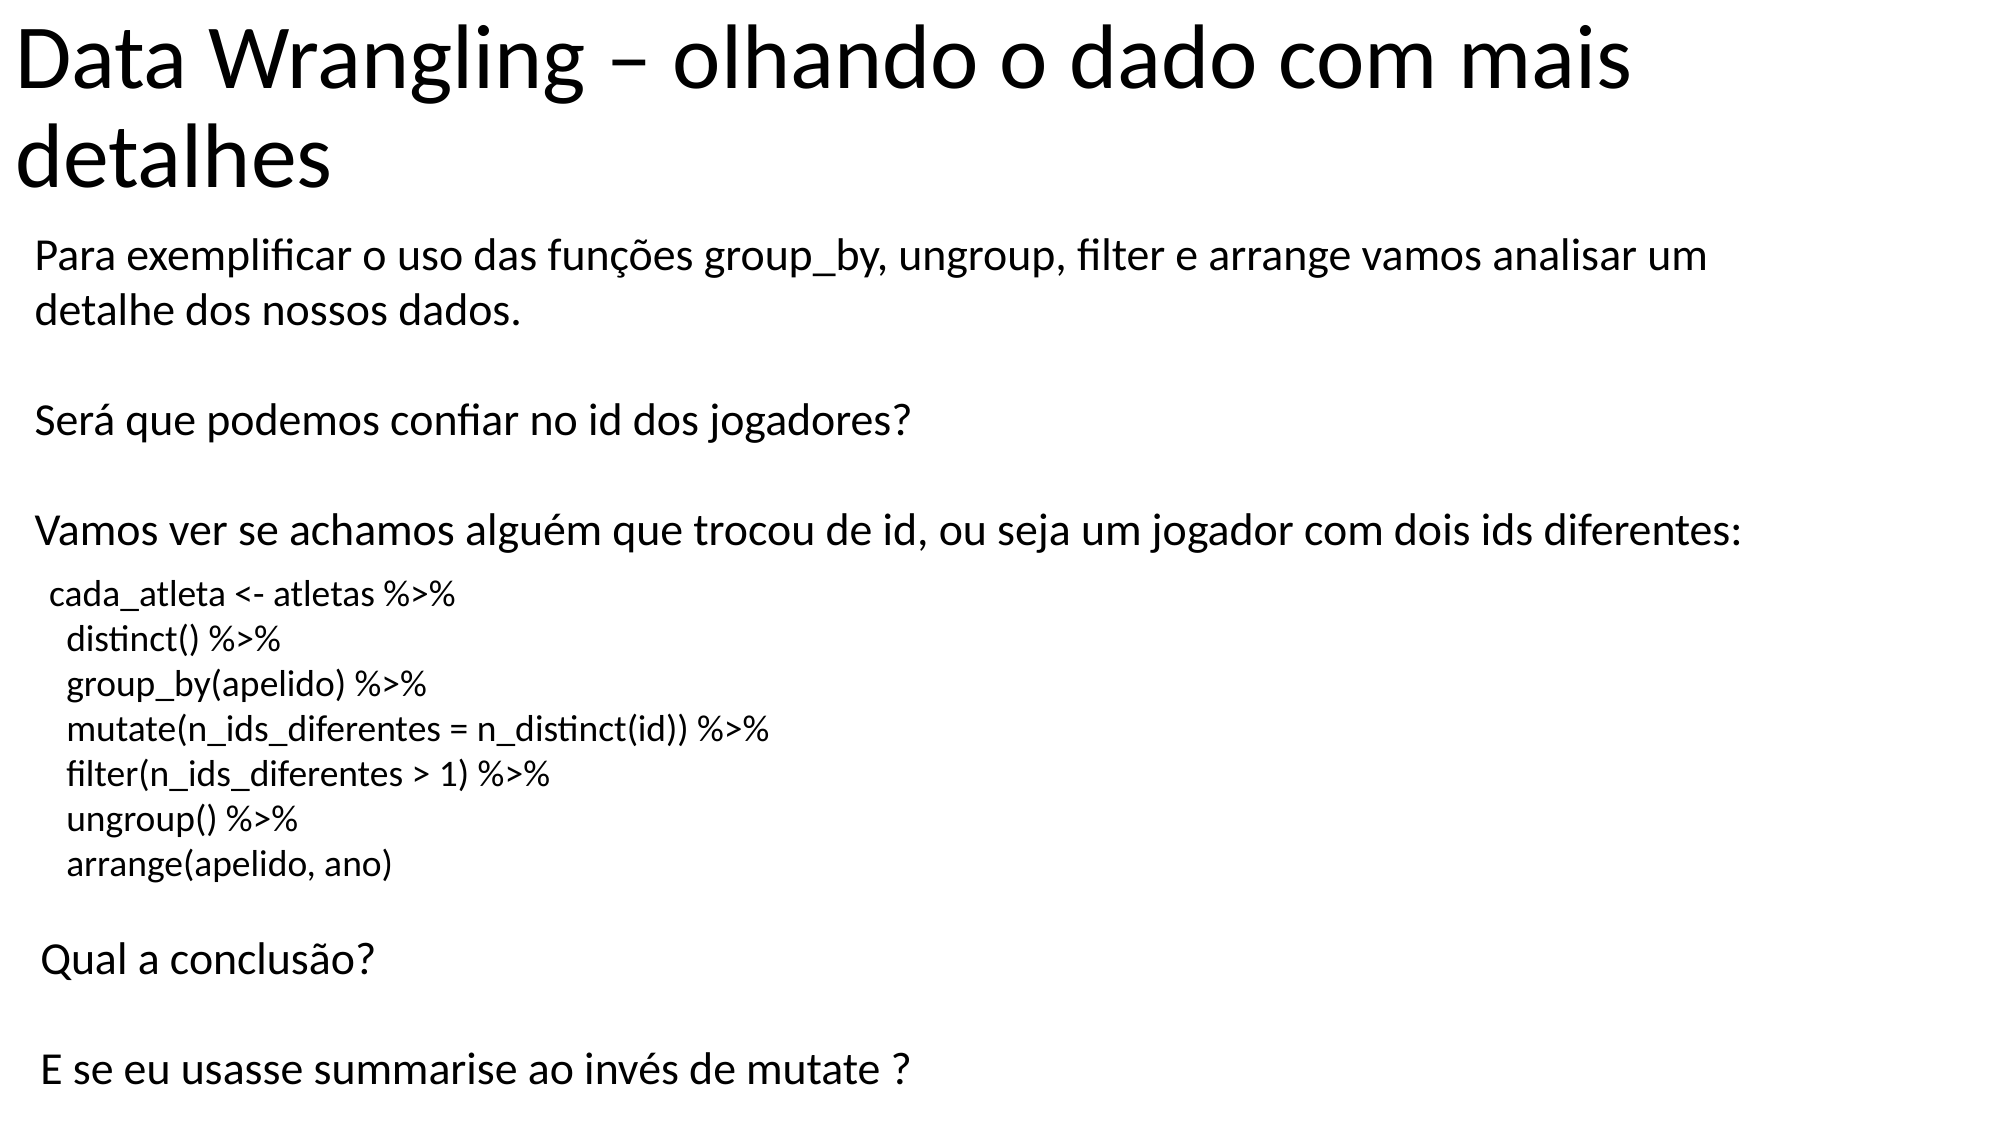

# Data Wrangling – olhando o dado com mais detalhes
Para exemplificar o uso das funções group_by, ungroup, filter e arrange vamos analisar um detalhe dos nossos dados.

Será que podemos confiar no id dos jogadores?

Vamos ver se achamos alguém que trocou de id, ou seja um jogador com dois ids diferentes:

cada_atleta <- atletas %>%
  distinct() %>%
  group_by(apelido) %>%
  mutate(n_ids_diferentes = n_distinct(id)) %>%
  filter(n_ids_diferentes > 1) %>%
  ungroup() %>%
  arrange(apelido, ano)
Qual a conclusão?

E se eu usasse summarise ao invés de mutate ?